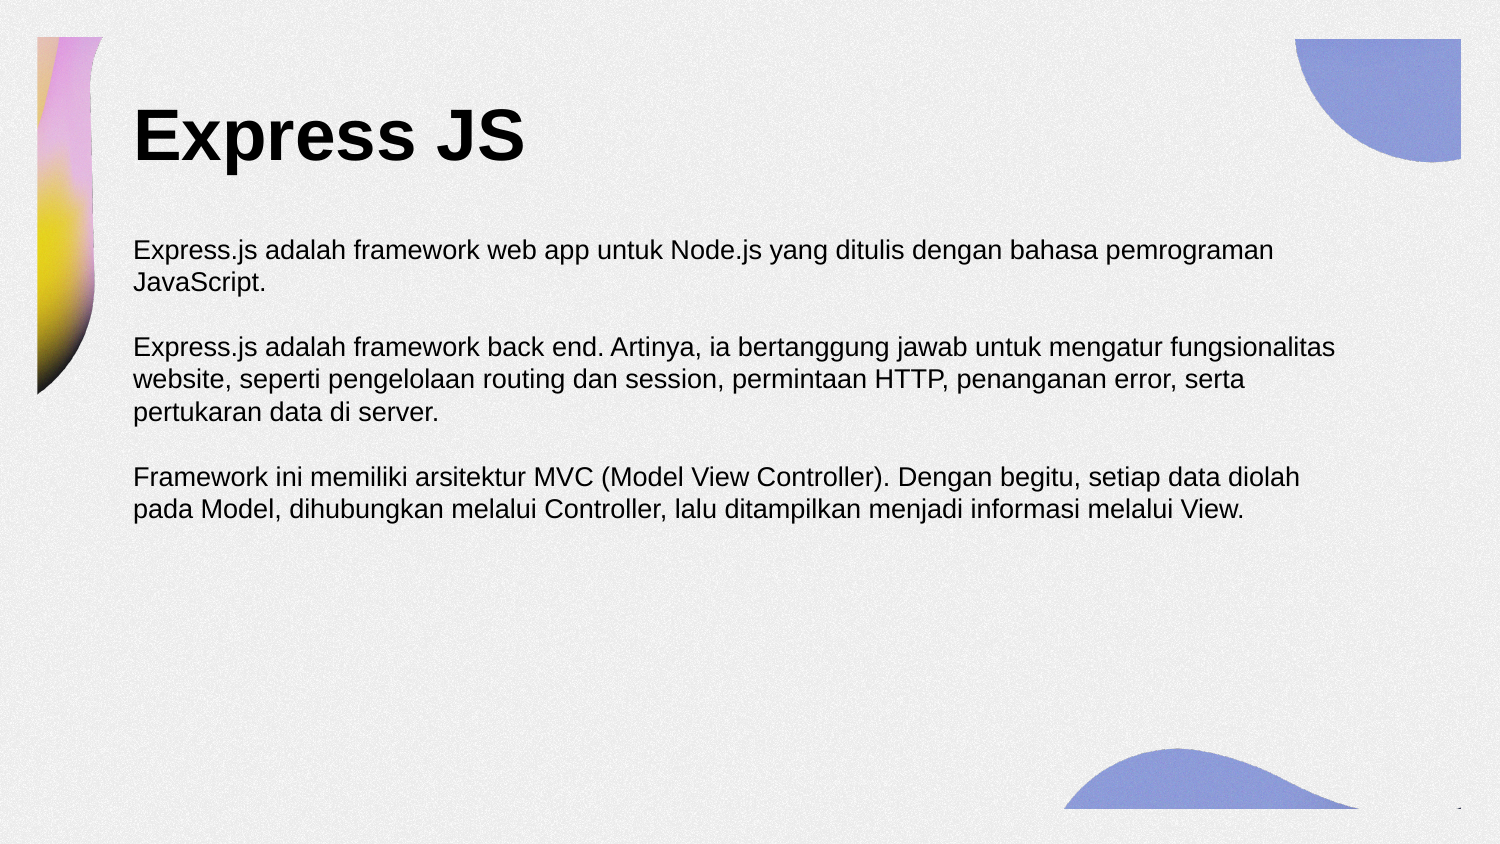

# Express JS
Express.js adalah framework web app untuk Node.js yang ditulis dengan bahasa pemrograman JavaScript.

Express.js adalah framework back end. Artinya, ia bertanggung jawab untuk mengatur fungsionalitas website, seperti pengelolaan routing dan session, permintaan HTTP, penanganan error, serta pertukaran data di server.

Framework ini memiliki arsitektur MVC (Model View Controller). Dengan begitu, setiap data diolah pada Model, dihubungkan melalui Controller, lalu ditampilkan menjadi informasi melalui View.